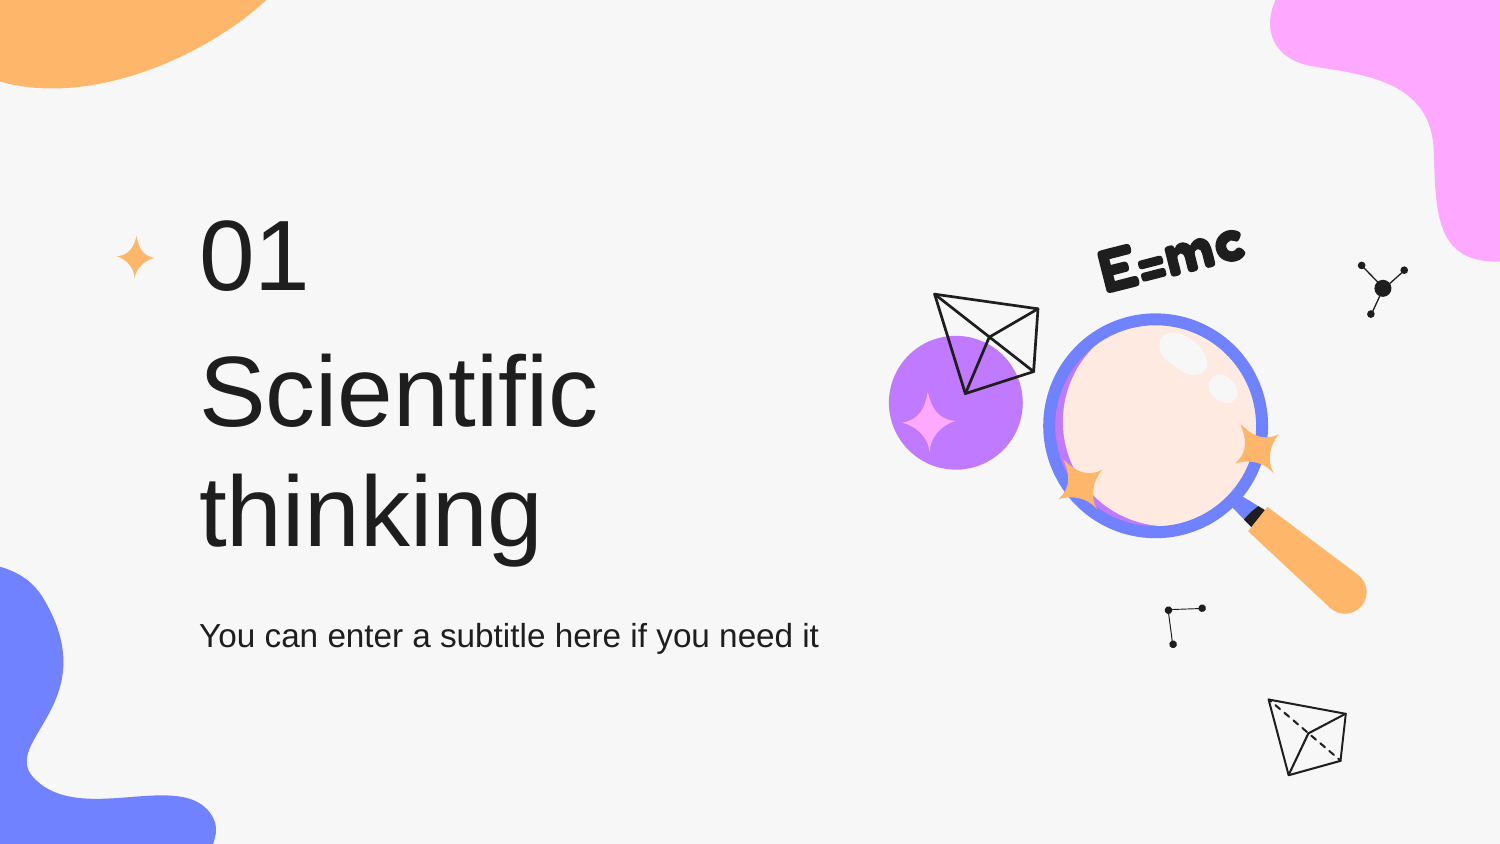

01

# Scientific thinking
You can enter a subtitle here if you need it